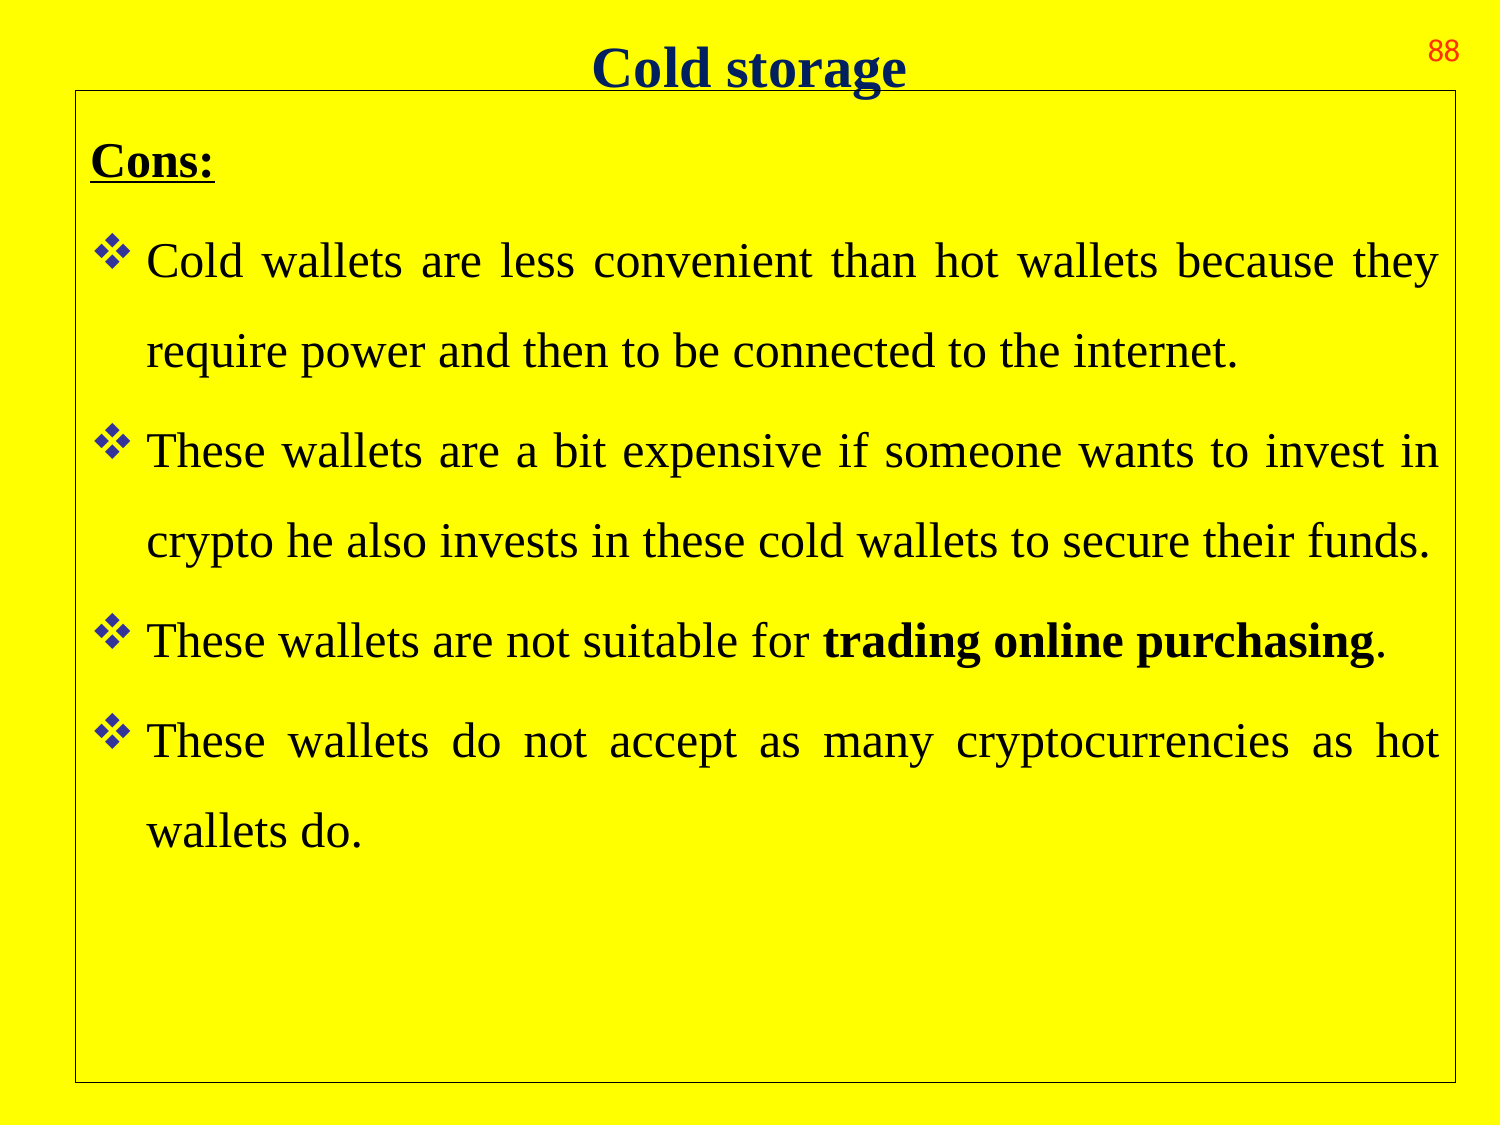

# Cold storage
88
Cons:
Cold wallets are less convenient than hot wallets because they require power and then to be connected to the internet.
These wallets are a bit expensive if someone wants to invest in crypto he also invests in these cold wallets to secure their funds.
These wallets are not suitable for trading online purchasing.
These wallets do not accept as many cryptocurrencies as hot wallets do.